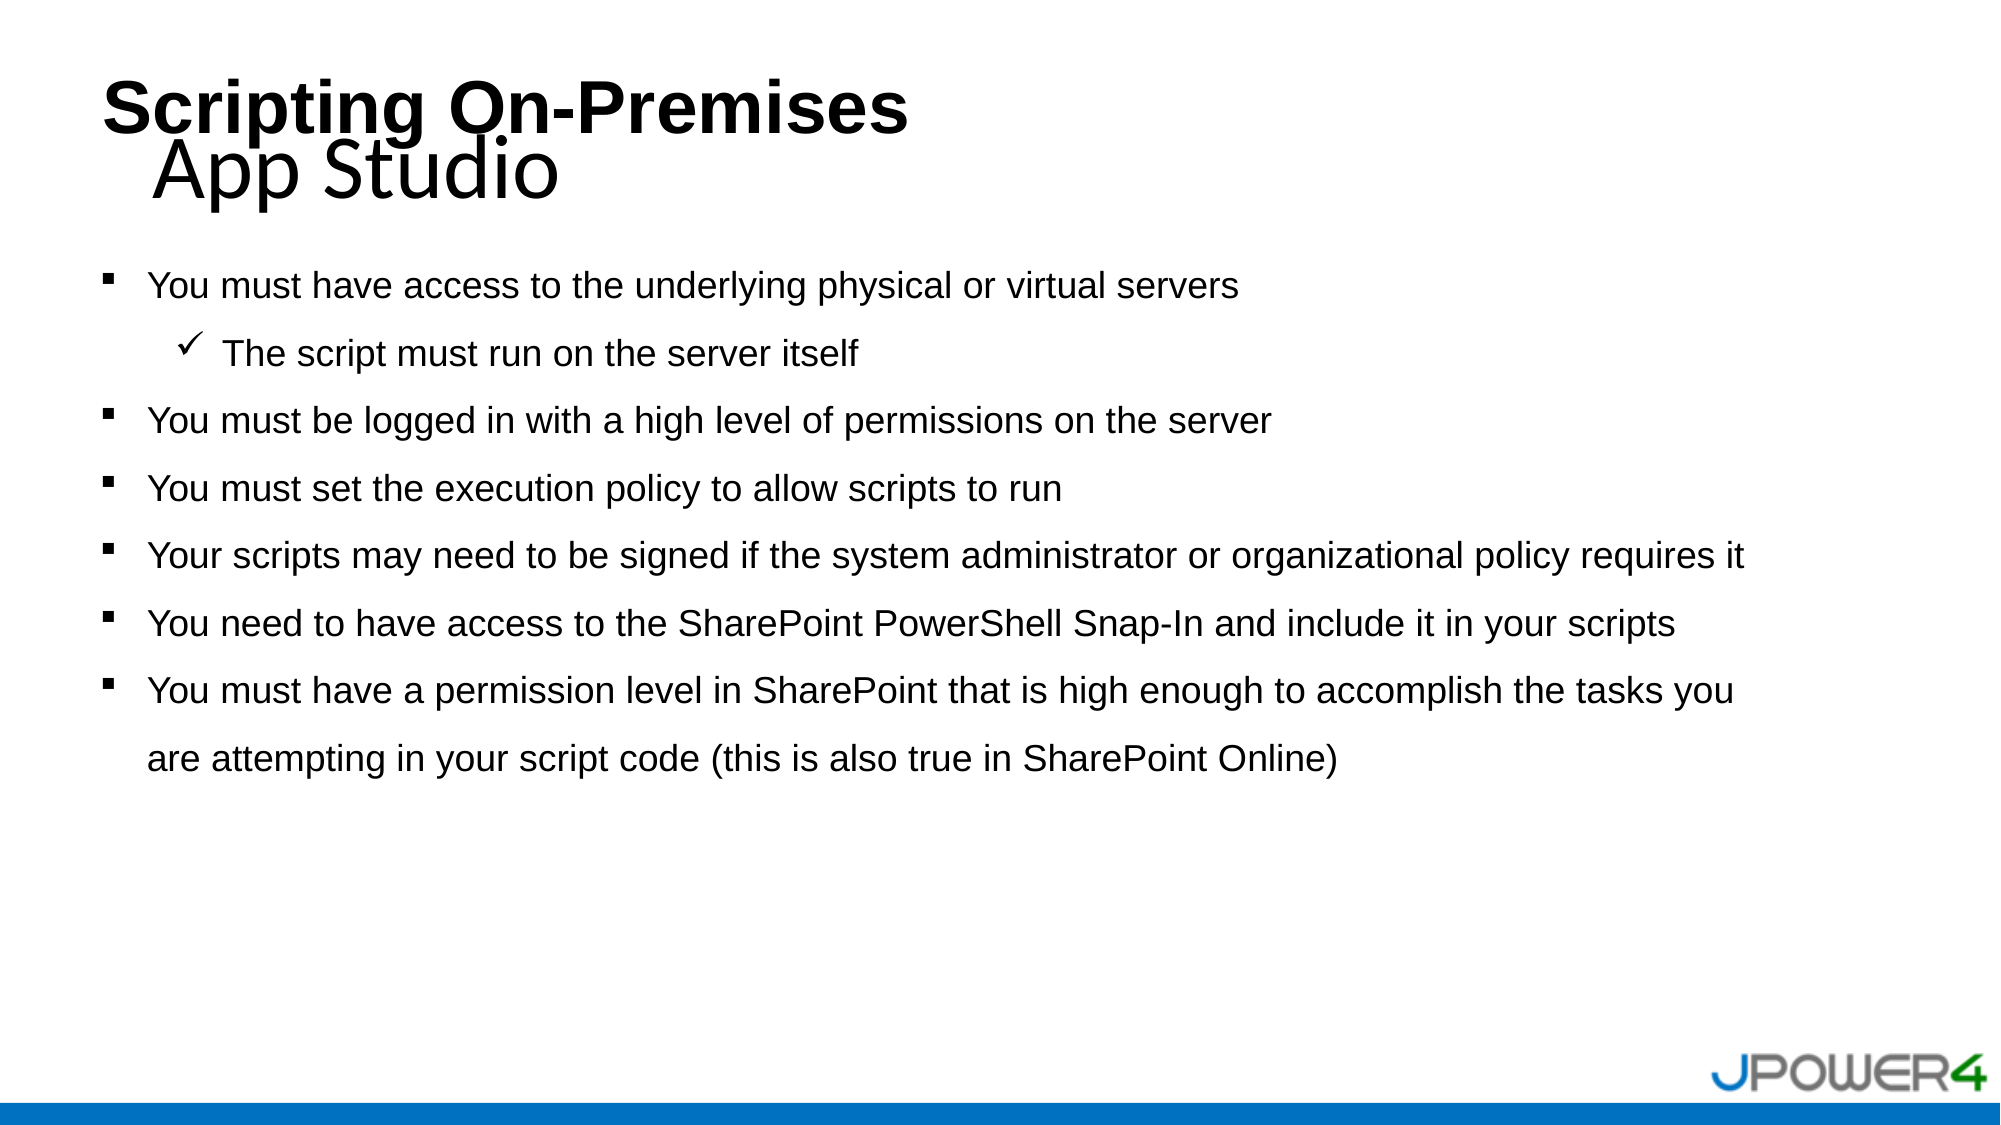

Scripting On-Premises
# App Studio
You must have access to the underlying physical or virtual servers
The script must run on the server itself
You must be logged in with a high level of permissions on the server
You must set the execution policy to allow scripts to run
Your scripts may need to be signed if the system administrator or organizational policy requires it
You need to have access to the SharePoint PowerShell Snap-In and include it in your scripts
You must have a permission level in SharePoint that is high enough to accomplish the tasks you are attempting in your script code (this is also true in SharePoint Online)